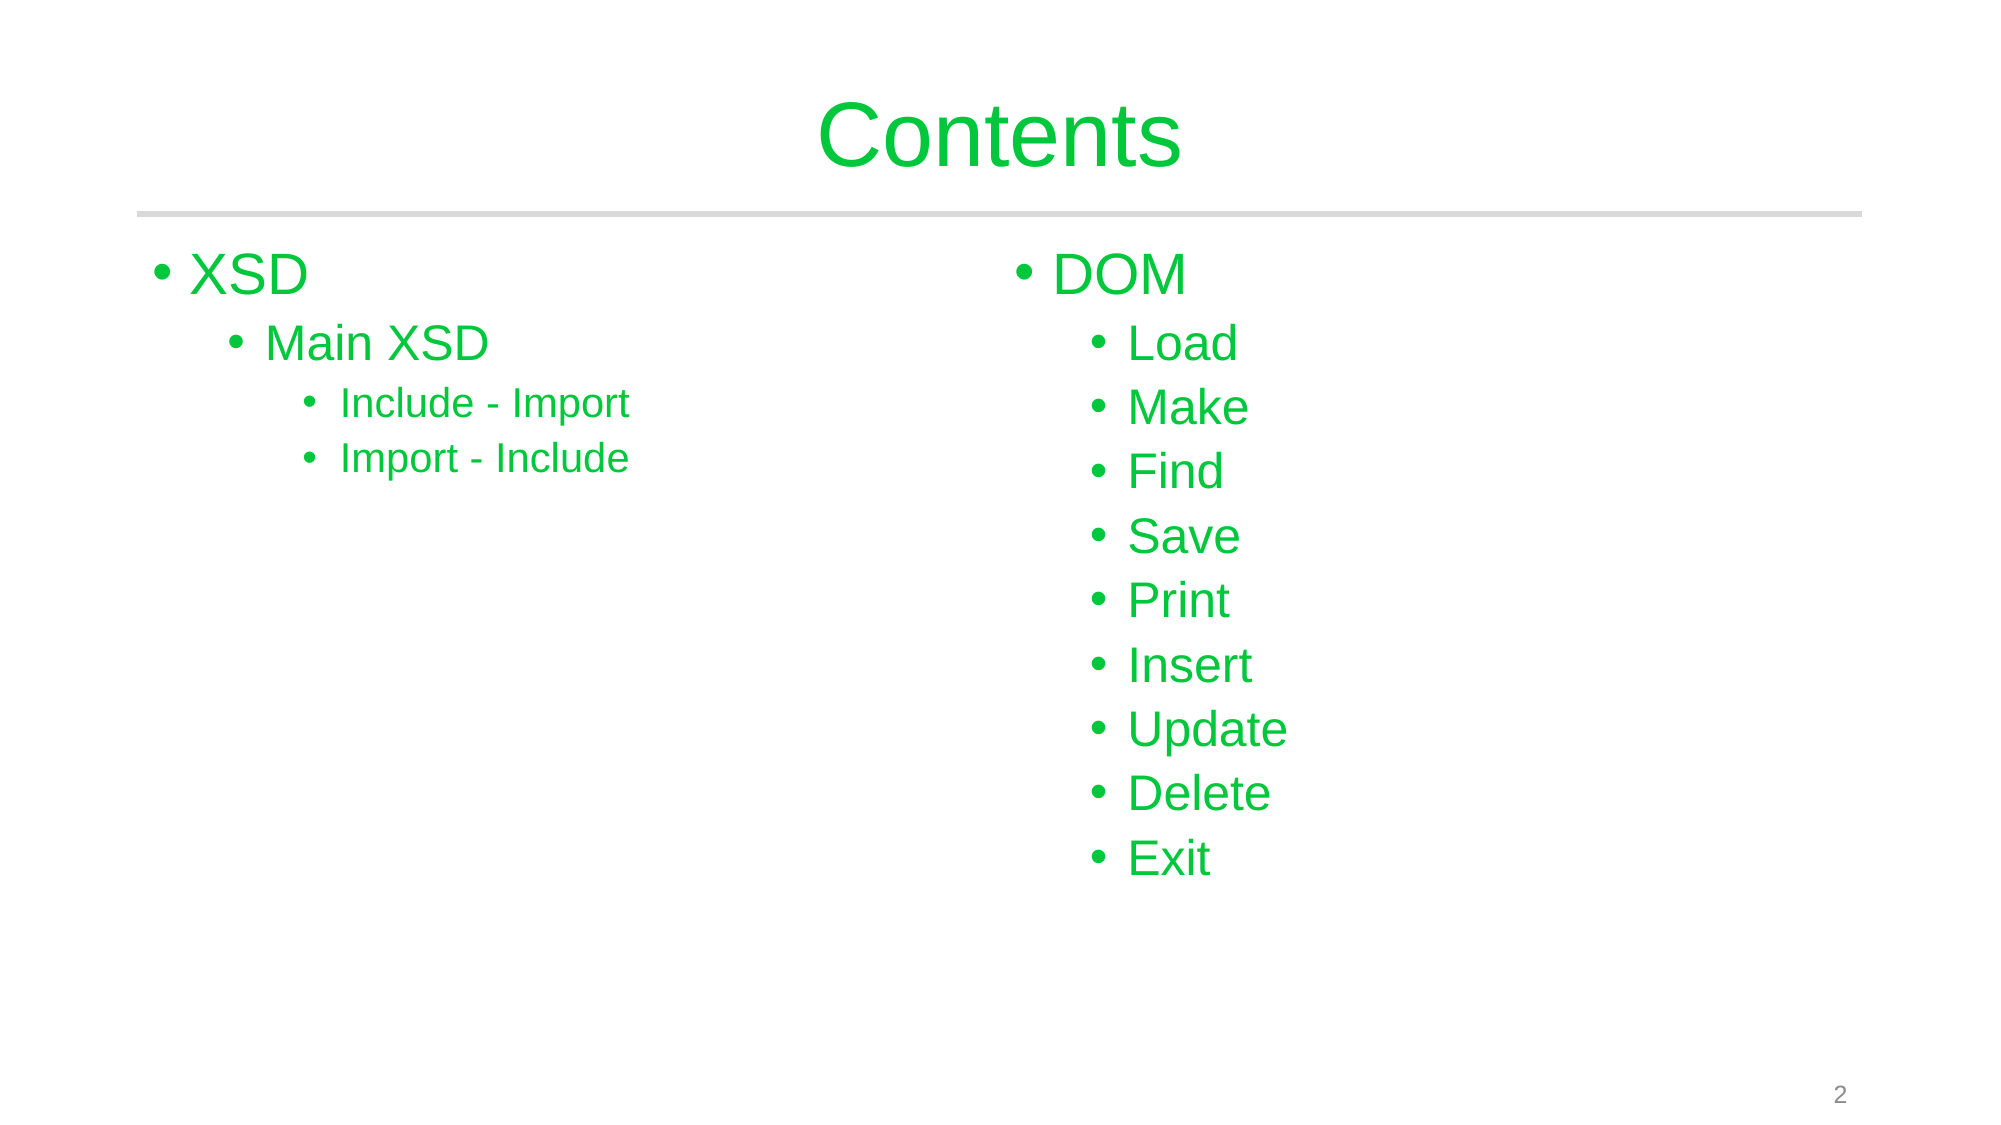

# Contents
XSD
Main XSD
Include - Import
Import - Include
DOM
Load
Make
Find
Save
Print
Insert
Update
Delete
Exit

2